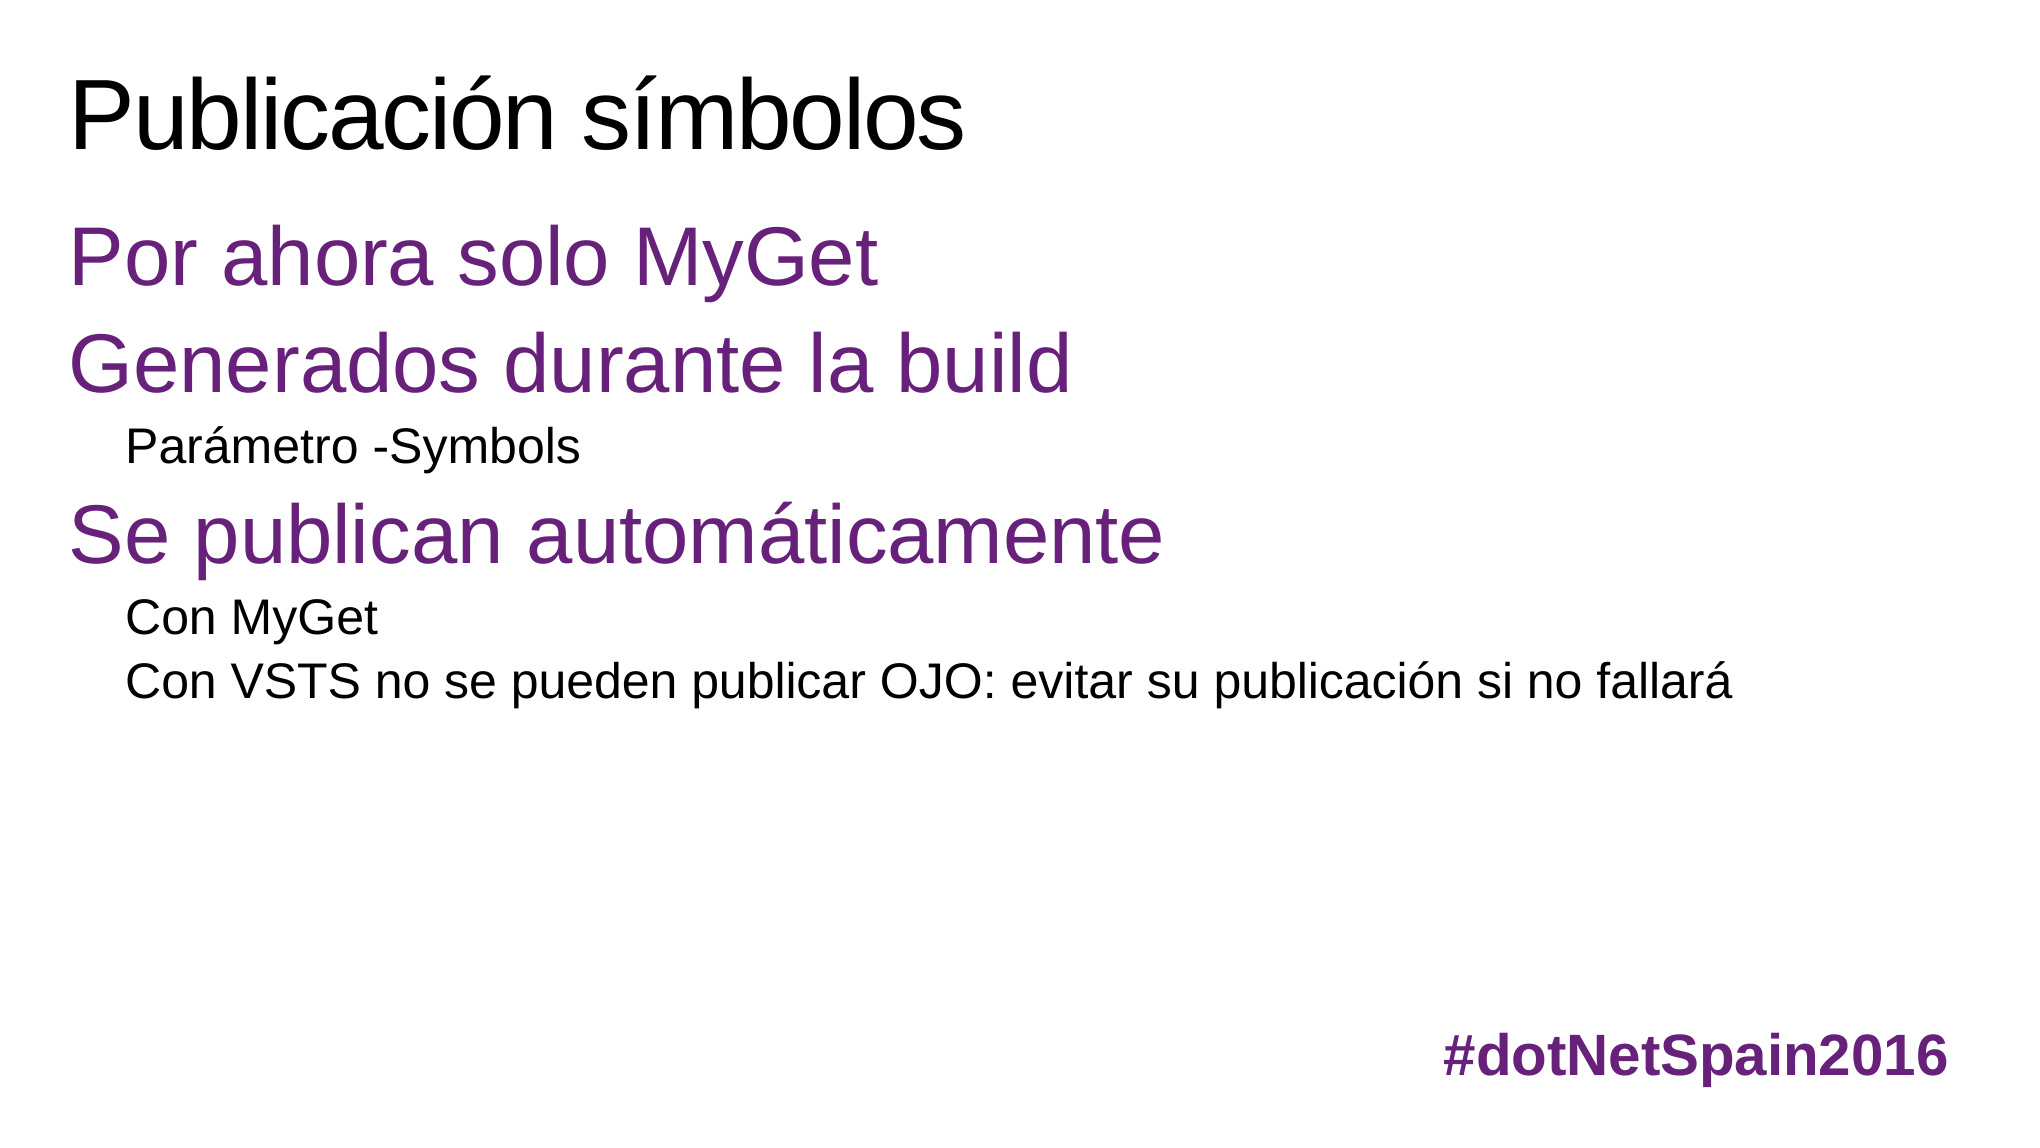

# Publicación símbolos
Por ahora solo MyGet
Generados durante la build
Parámetro -Symbols
Se publican automáticamente
Con MyGet
Con VSTS no se pueden publicar OJO: evitar su publicación si no fallará